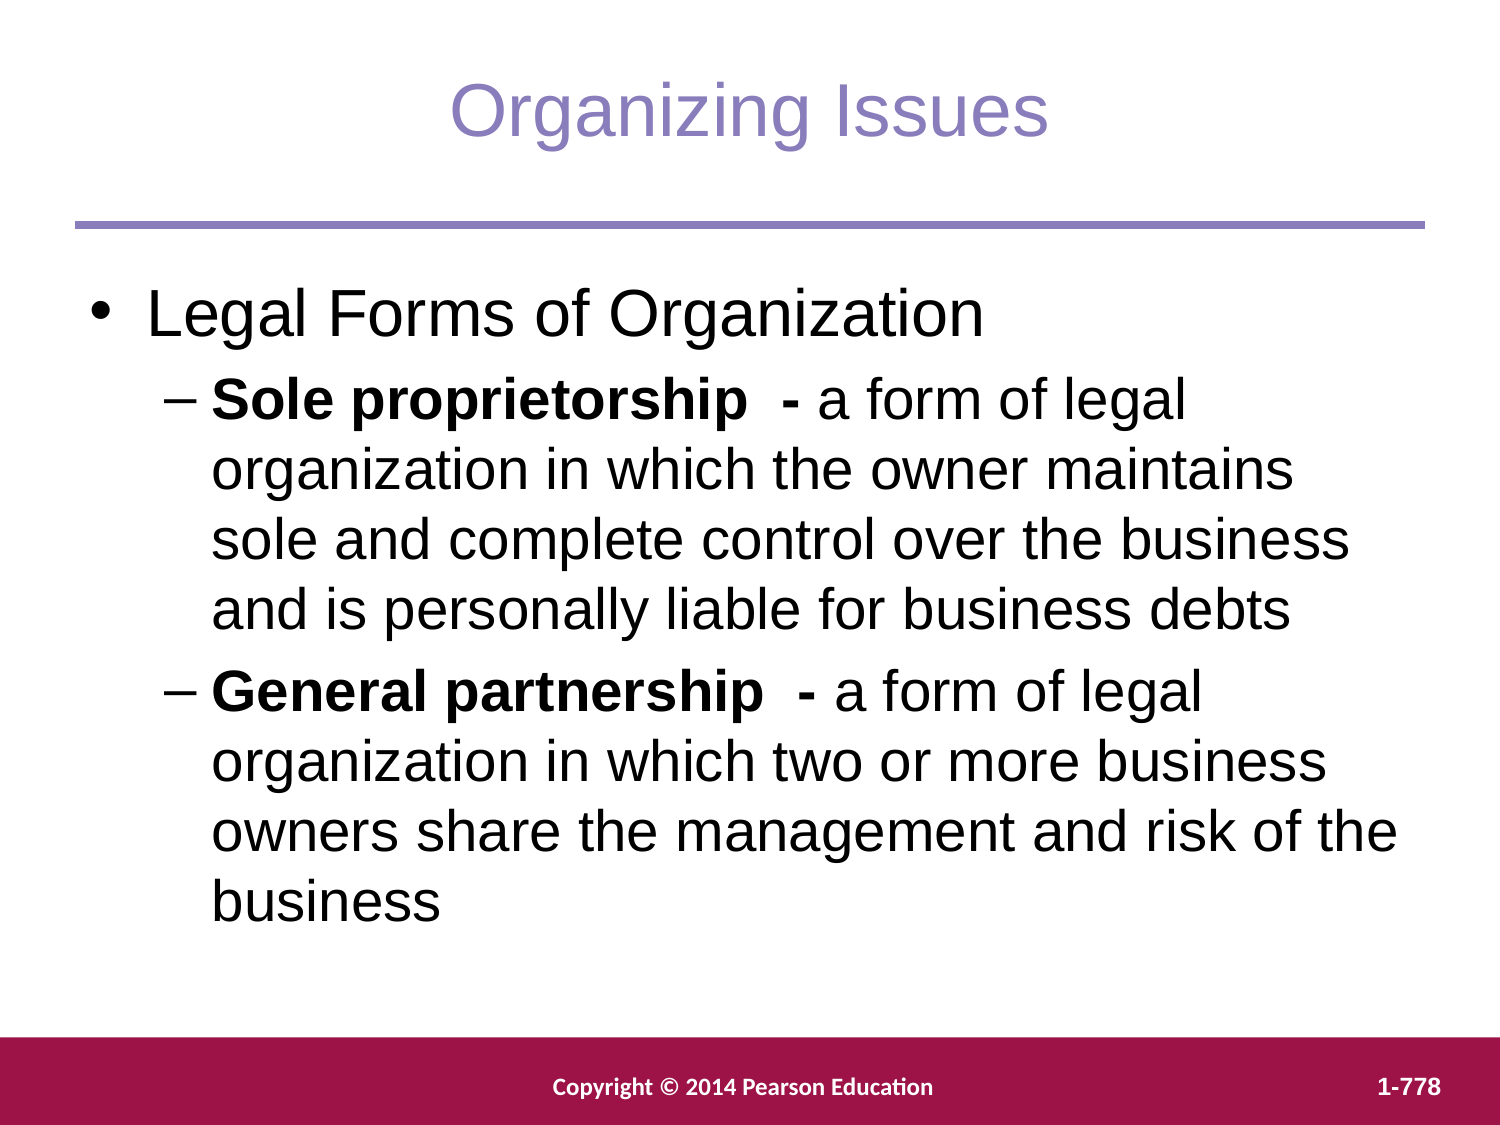

Organizing Issues
Legal Forms of Organization
Sole proprietorship  - a form of legal organization in which the owner maintains sole and complete control over the business and is personally liable for business debts
General partnership  - a form of legal organization in which two or more business owners share the management and risk of the business